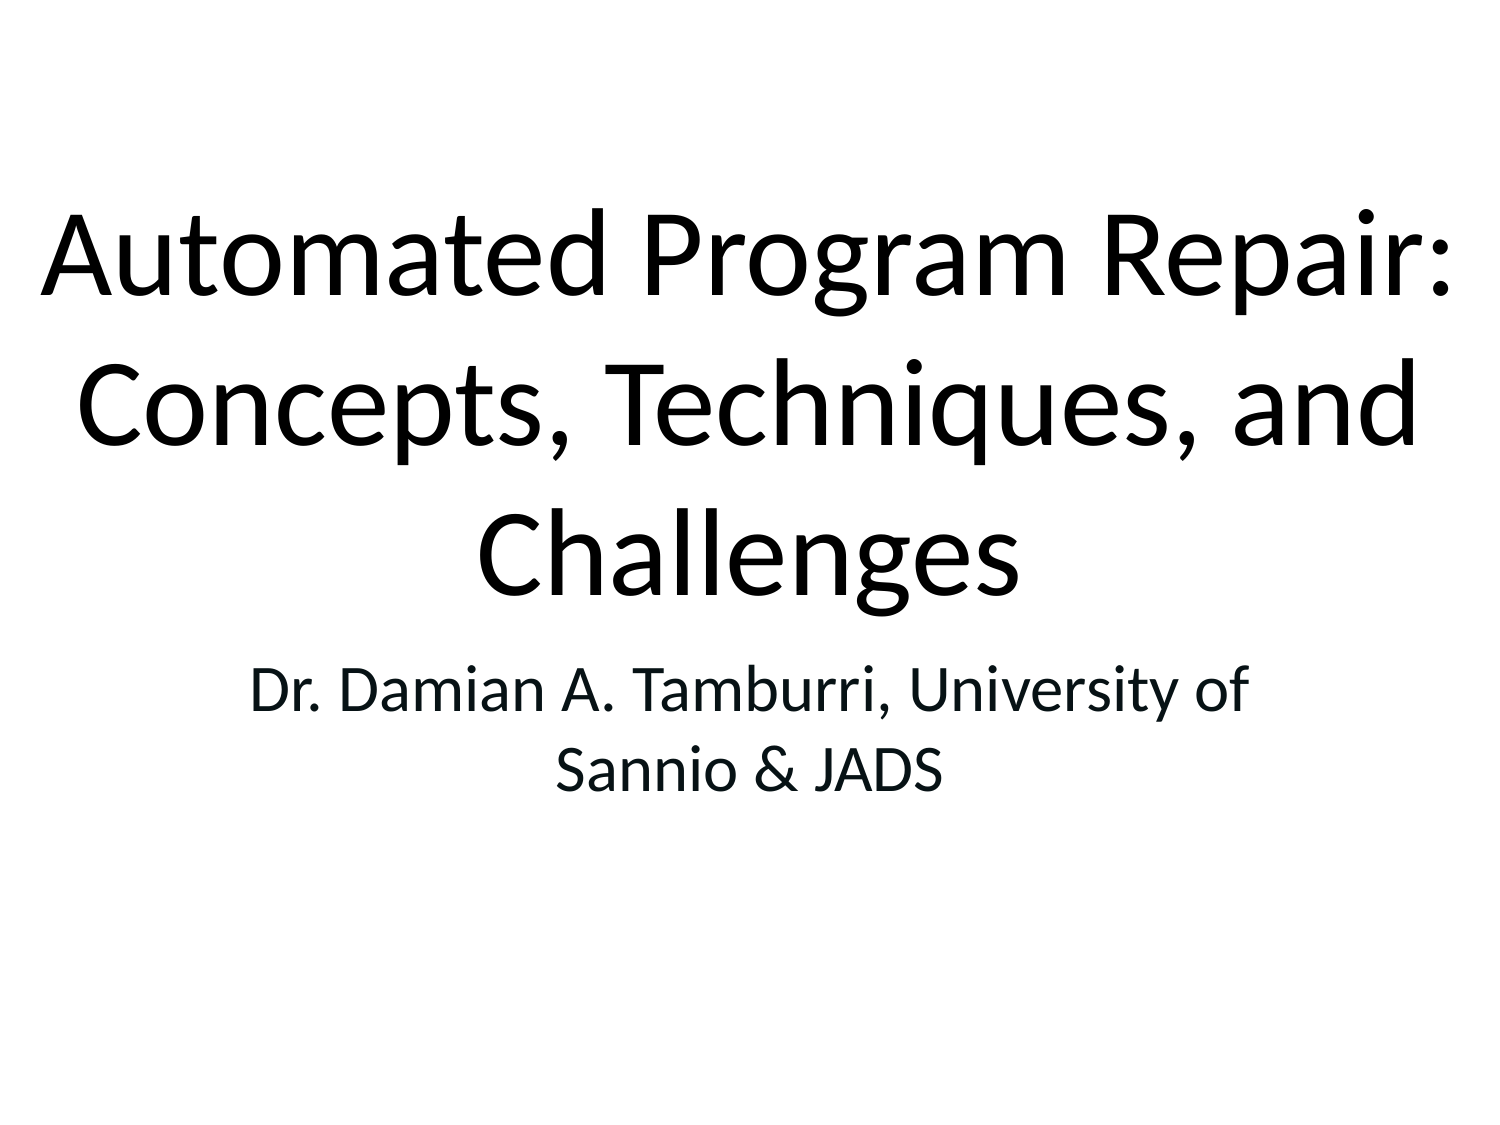

# Automated Program Repair: Concepts, Techniques, and Challenges
Dr. Damian A. Tamburri, University of Sannio & JADS